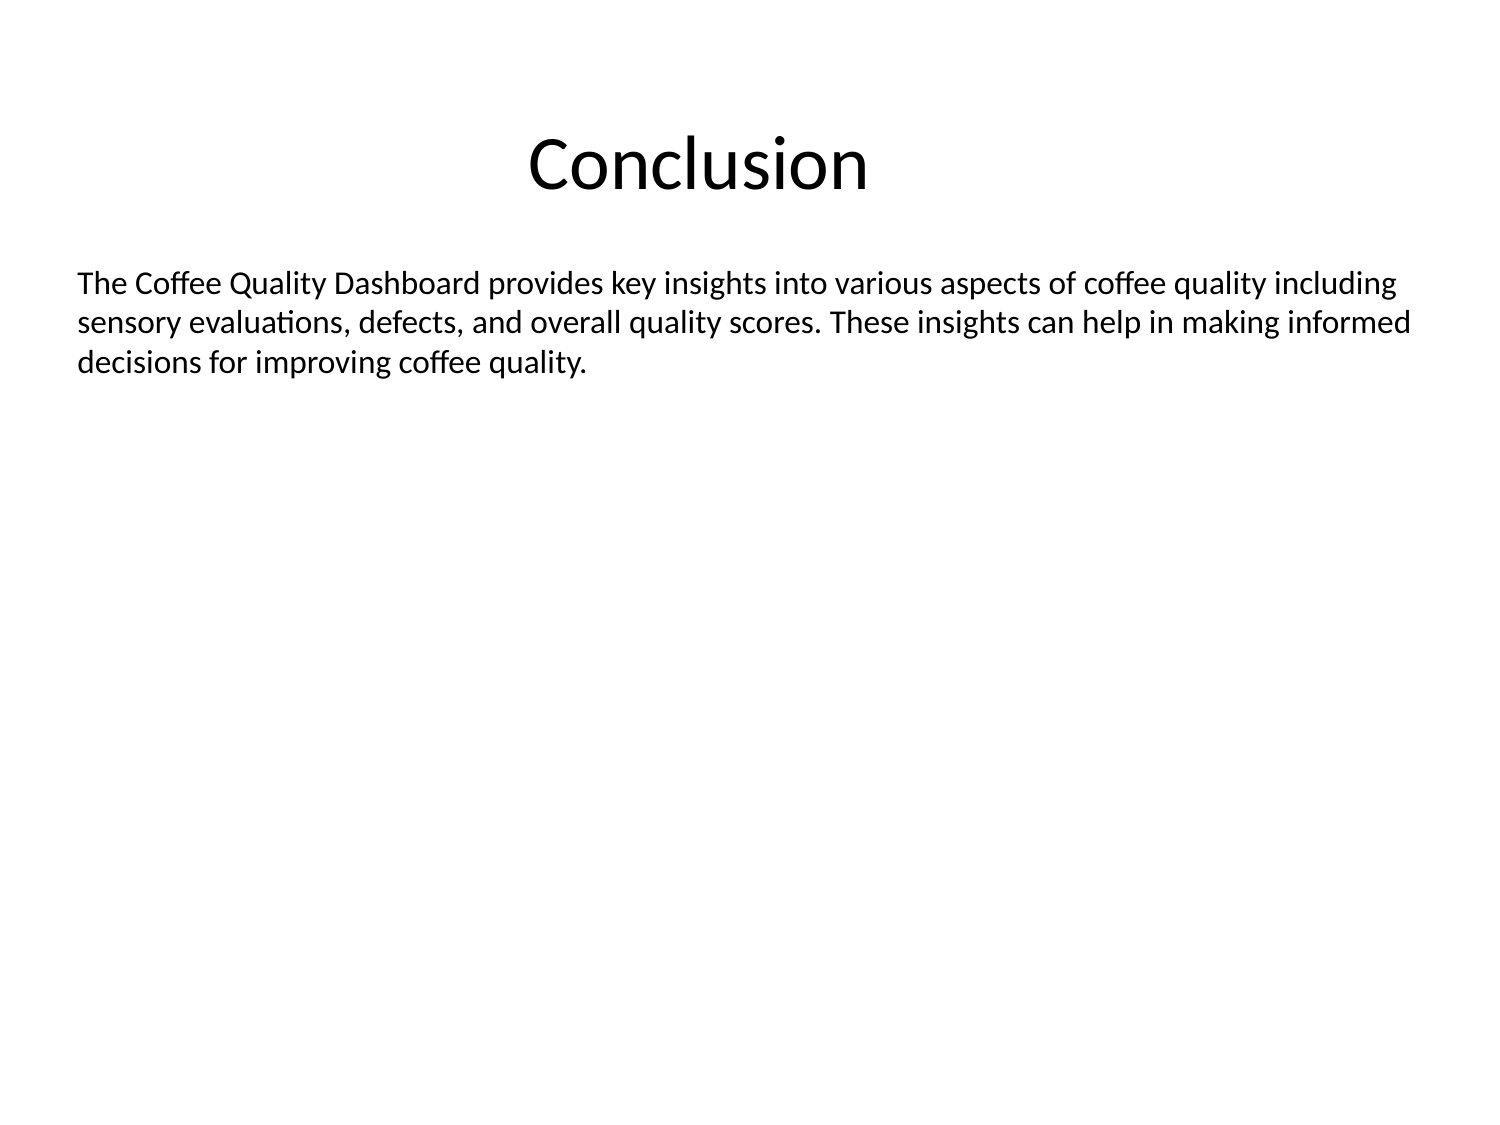

# Conclusion
The Coffee Quality Dashboard provides key insights into various aspects of coffee quality including sensory evaluations, defects, and overall quality scores. These insights can help in making informed decisions for improving coffee quality.